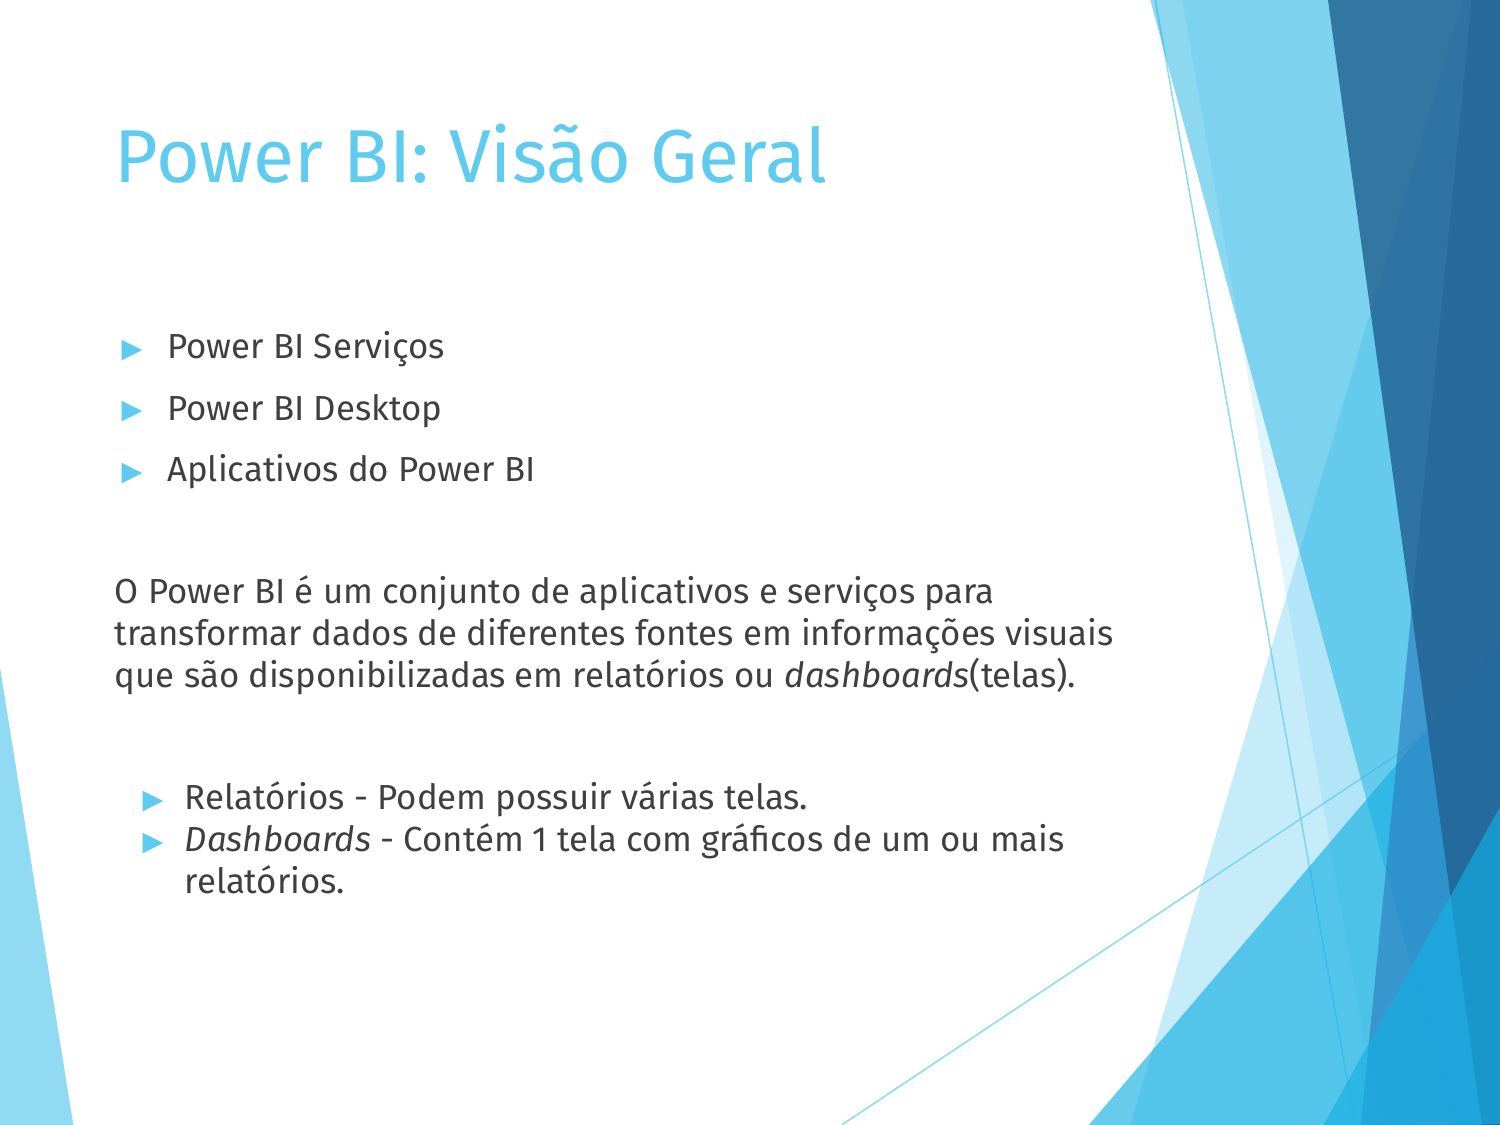

# Power BI: Visão Geral
Power BI Serviços
Power BI Desktop
Aplicativos do Power BI

O Power BI é um conjunto de aplicativos e serviços para transformar dados de diferentes fontes em informações visuais que são disponibilizadas em relatórios ou dashboards(telas).

Relatórios - Podem possuir várias telas.
Dashboards - Contém 1 tela com gráficos de um ou mais relatórios.